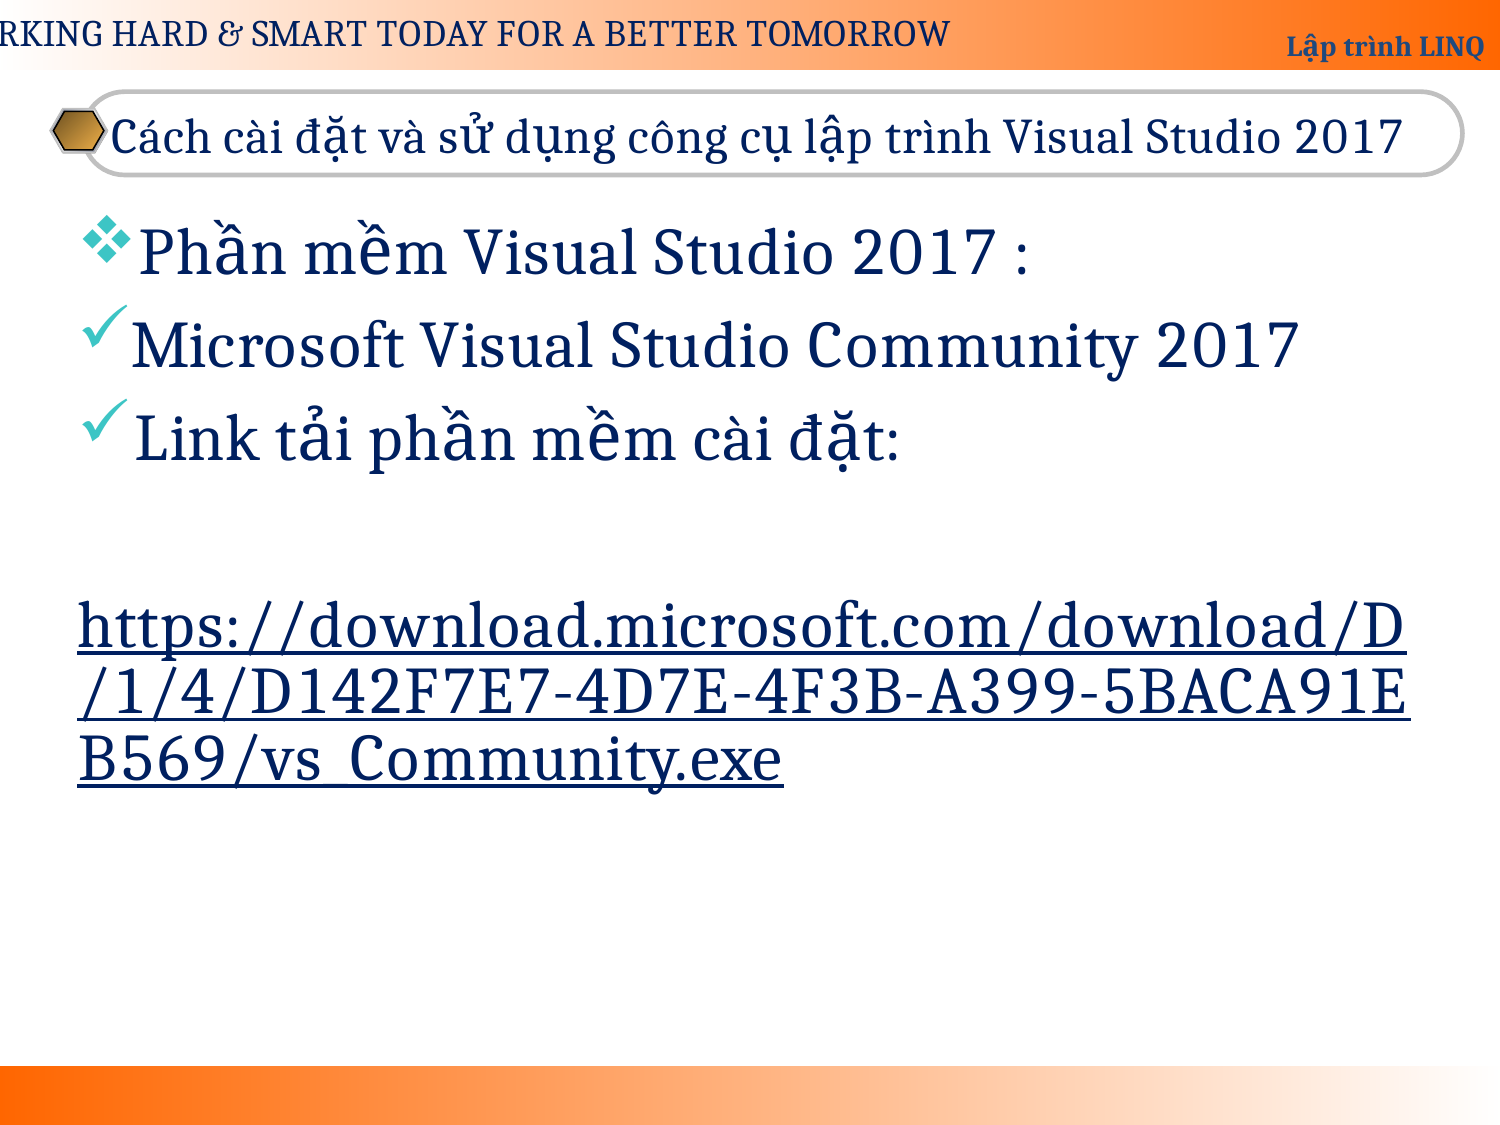

Cách cài đặt và sử dụng công cụ lập trình Visual Studio 2017

Phần mềm Visual Studio 2017 :
Microsoft Visual Studio Community 2017
Link tải phần mềm cài đặt:

https://download.microsoft.com/download/D/1/4/D142F7E7-4D7E-4F3B-A399-5BACA91EB569/vs_Community.exe